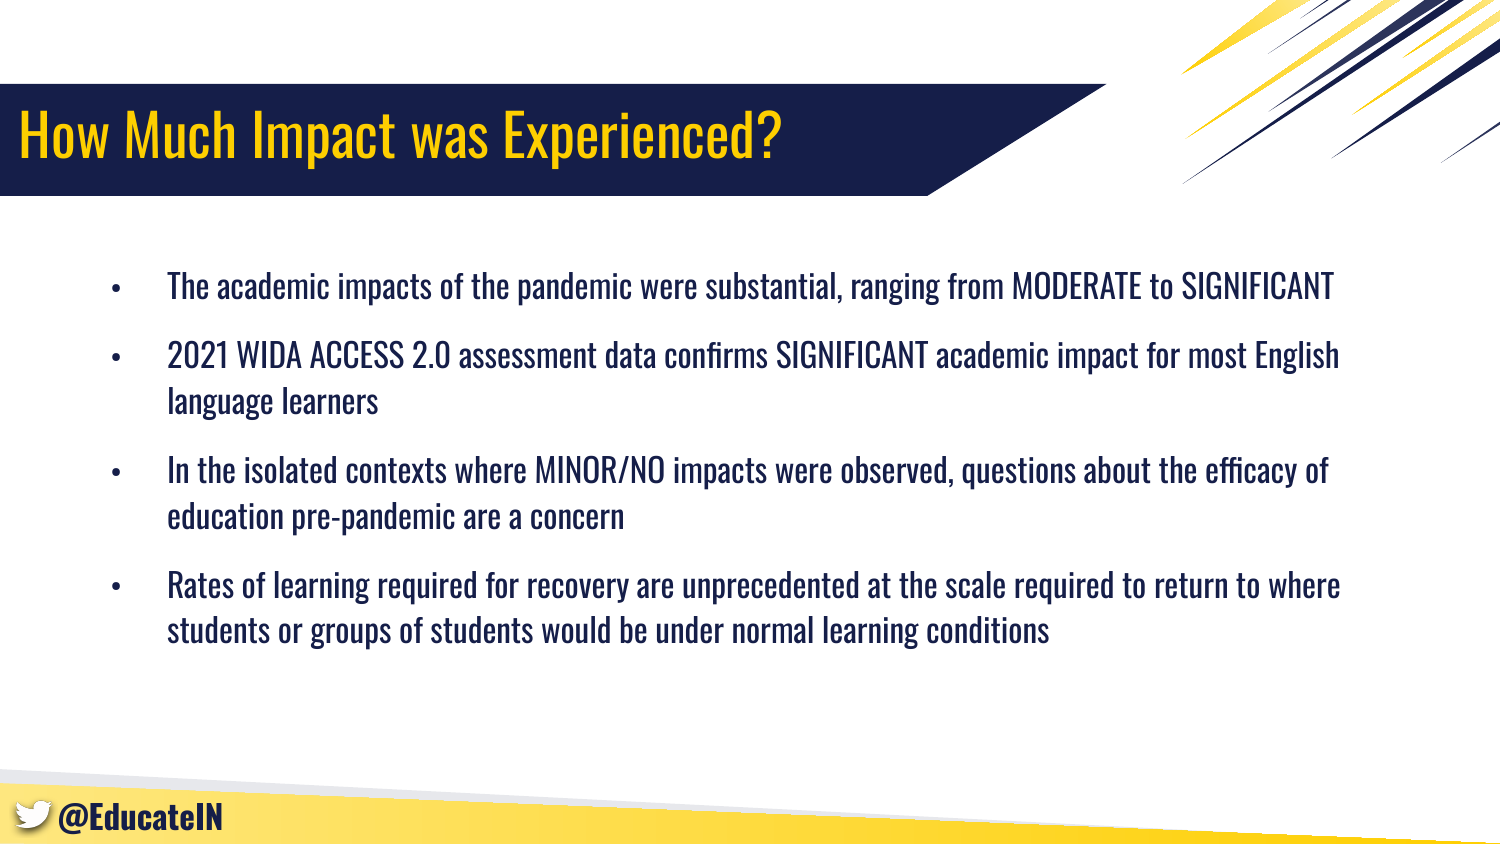

# How Much Impact was Experienced?
The academic impacts of the pandemic were substantial, ranging from MODERATE to SIGNIFICANT

2021 WIDA ACCESS 2.0 assessment data confirms SIGNIFICANT academic impact for most English language learners

In the isolated contexts where MINOR/NO impacts were observed, questions about the efficacy of education pre-pandemic are a concern

Rates of learning required for recovery are unprecedented at the scale required to return to where students or groups of students would be under normal learning conditions